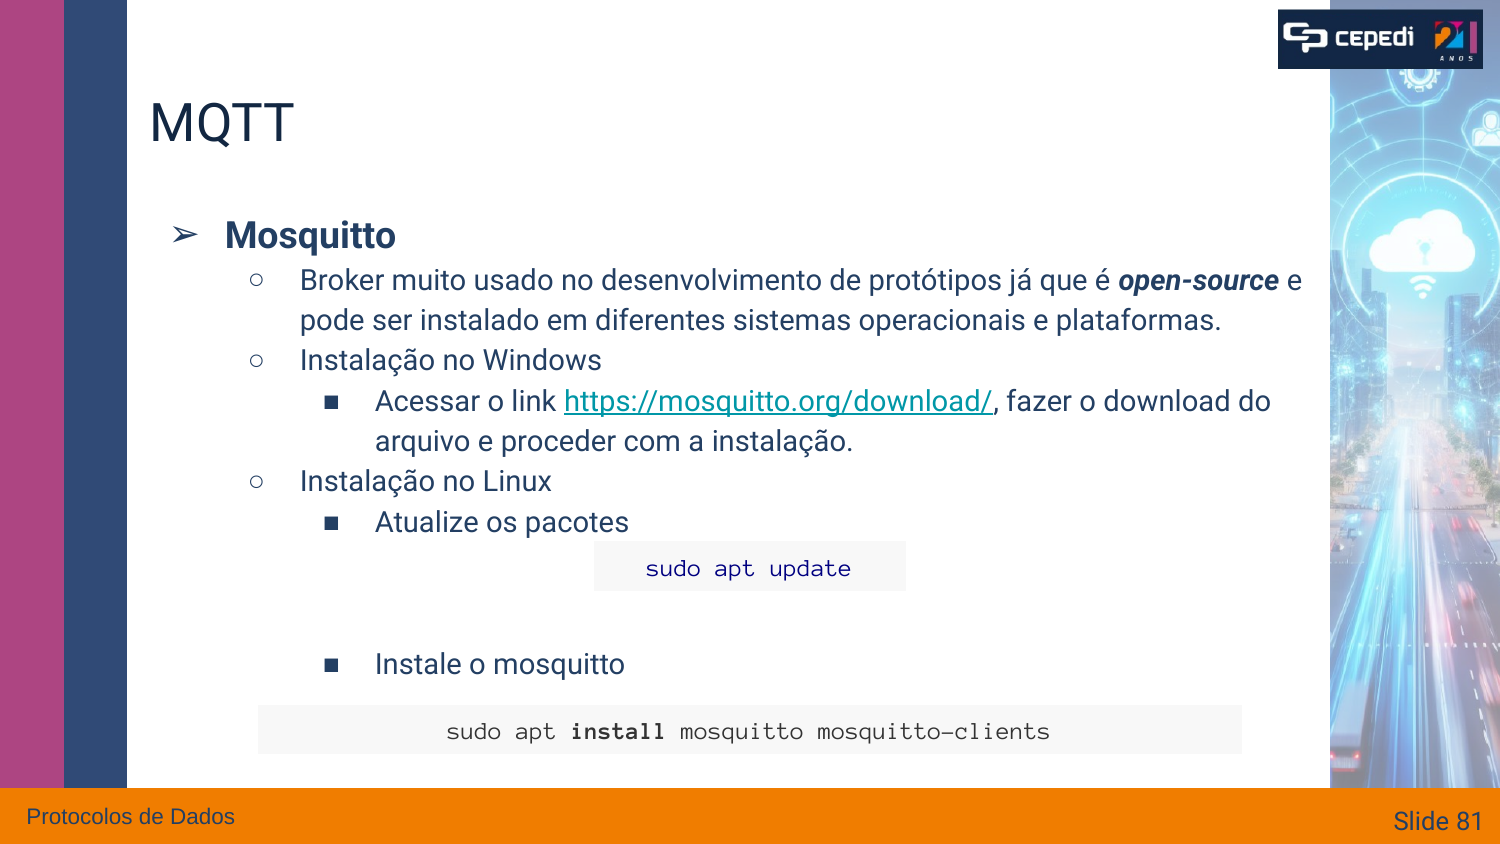

# MQTT
Mosquitto
Broker muito usado no desenvolvimento de protótipos já que é open-source e pode ser instalado em diferentes sistemas operacionais e plataformas.
Instalação no Windows
Acessar o link https://mosquitto.org/download/, fazer o download do arquivo e proceder com a instalação.
Instalação no Linux
Atualize os pacotes

Instale o mosquitto
| sudo apt update |
| --- |
| sudo apt install mosquitto mosquitto-clients |
| --- |
Protocolos de Dados
Slide 81